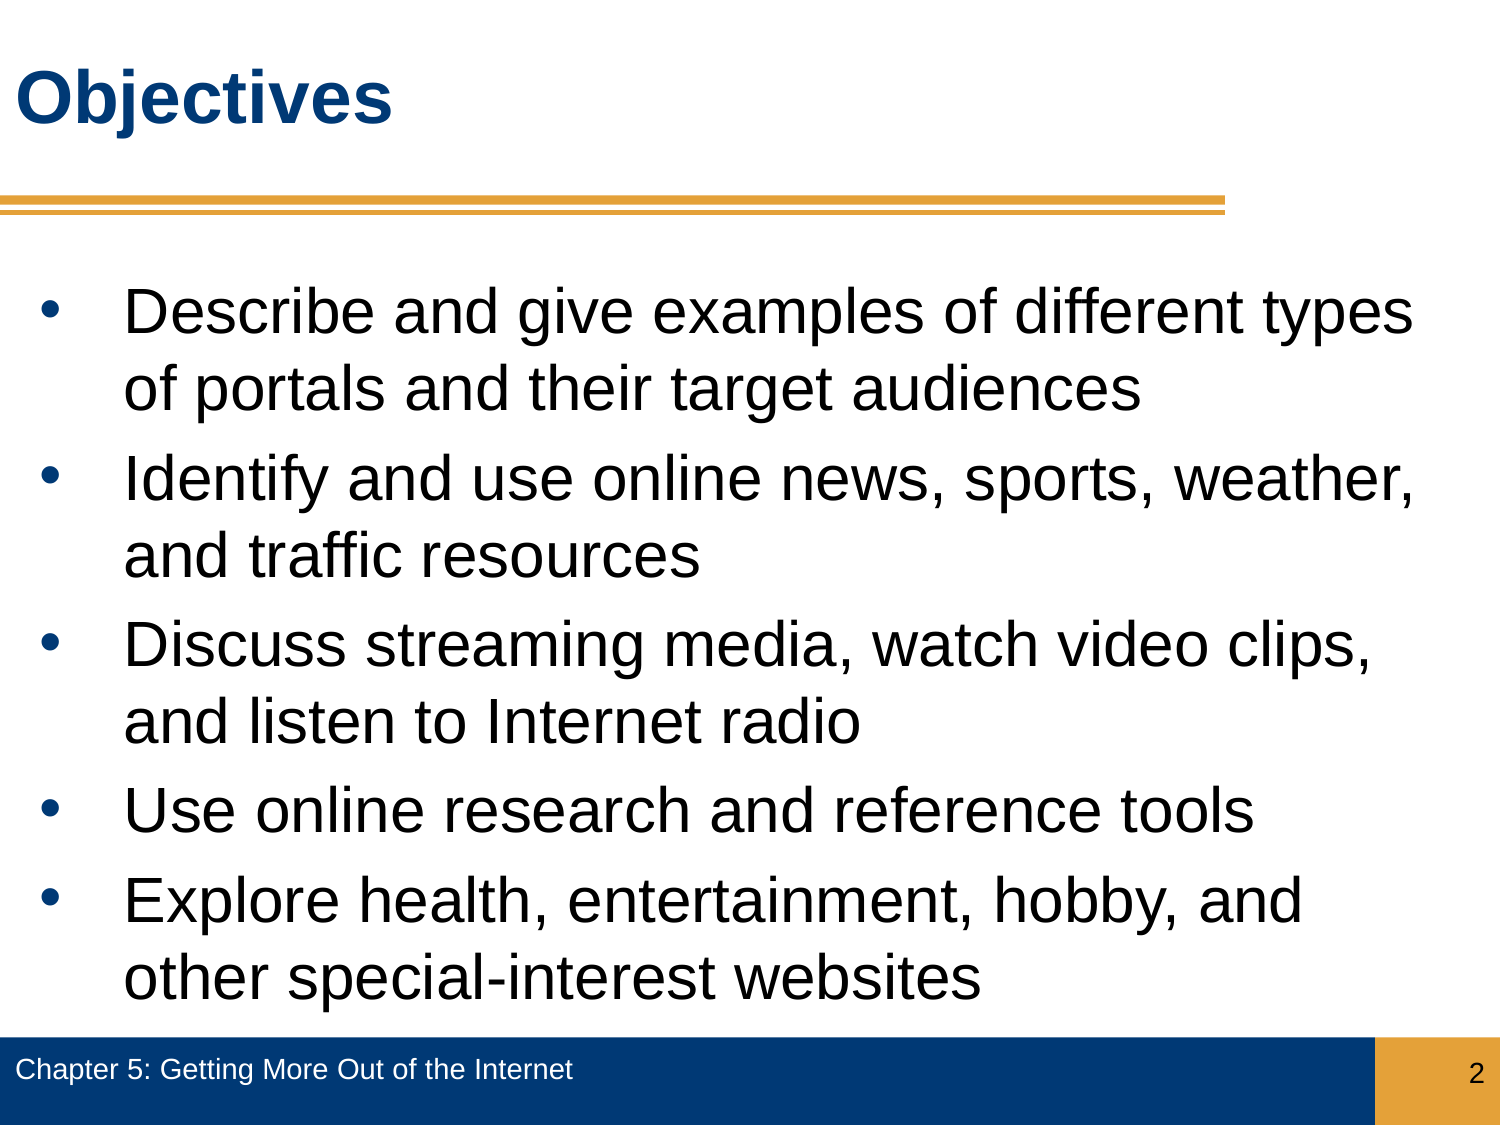

# Objectives
Describe and give examples of different types of portals and their target audiences
Identify and use online news, sports, weather, and traffic resources
Discuss streaming media, watch video clips, and listen to Internet radio
Use online research and reference tools
Explore health, entertainment, hobby, and other special-interest websites
Chapter 5: Getting More Out of the Internet
2